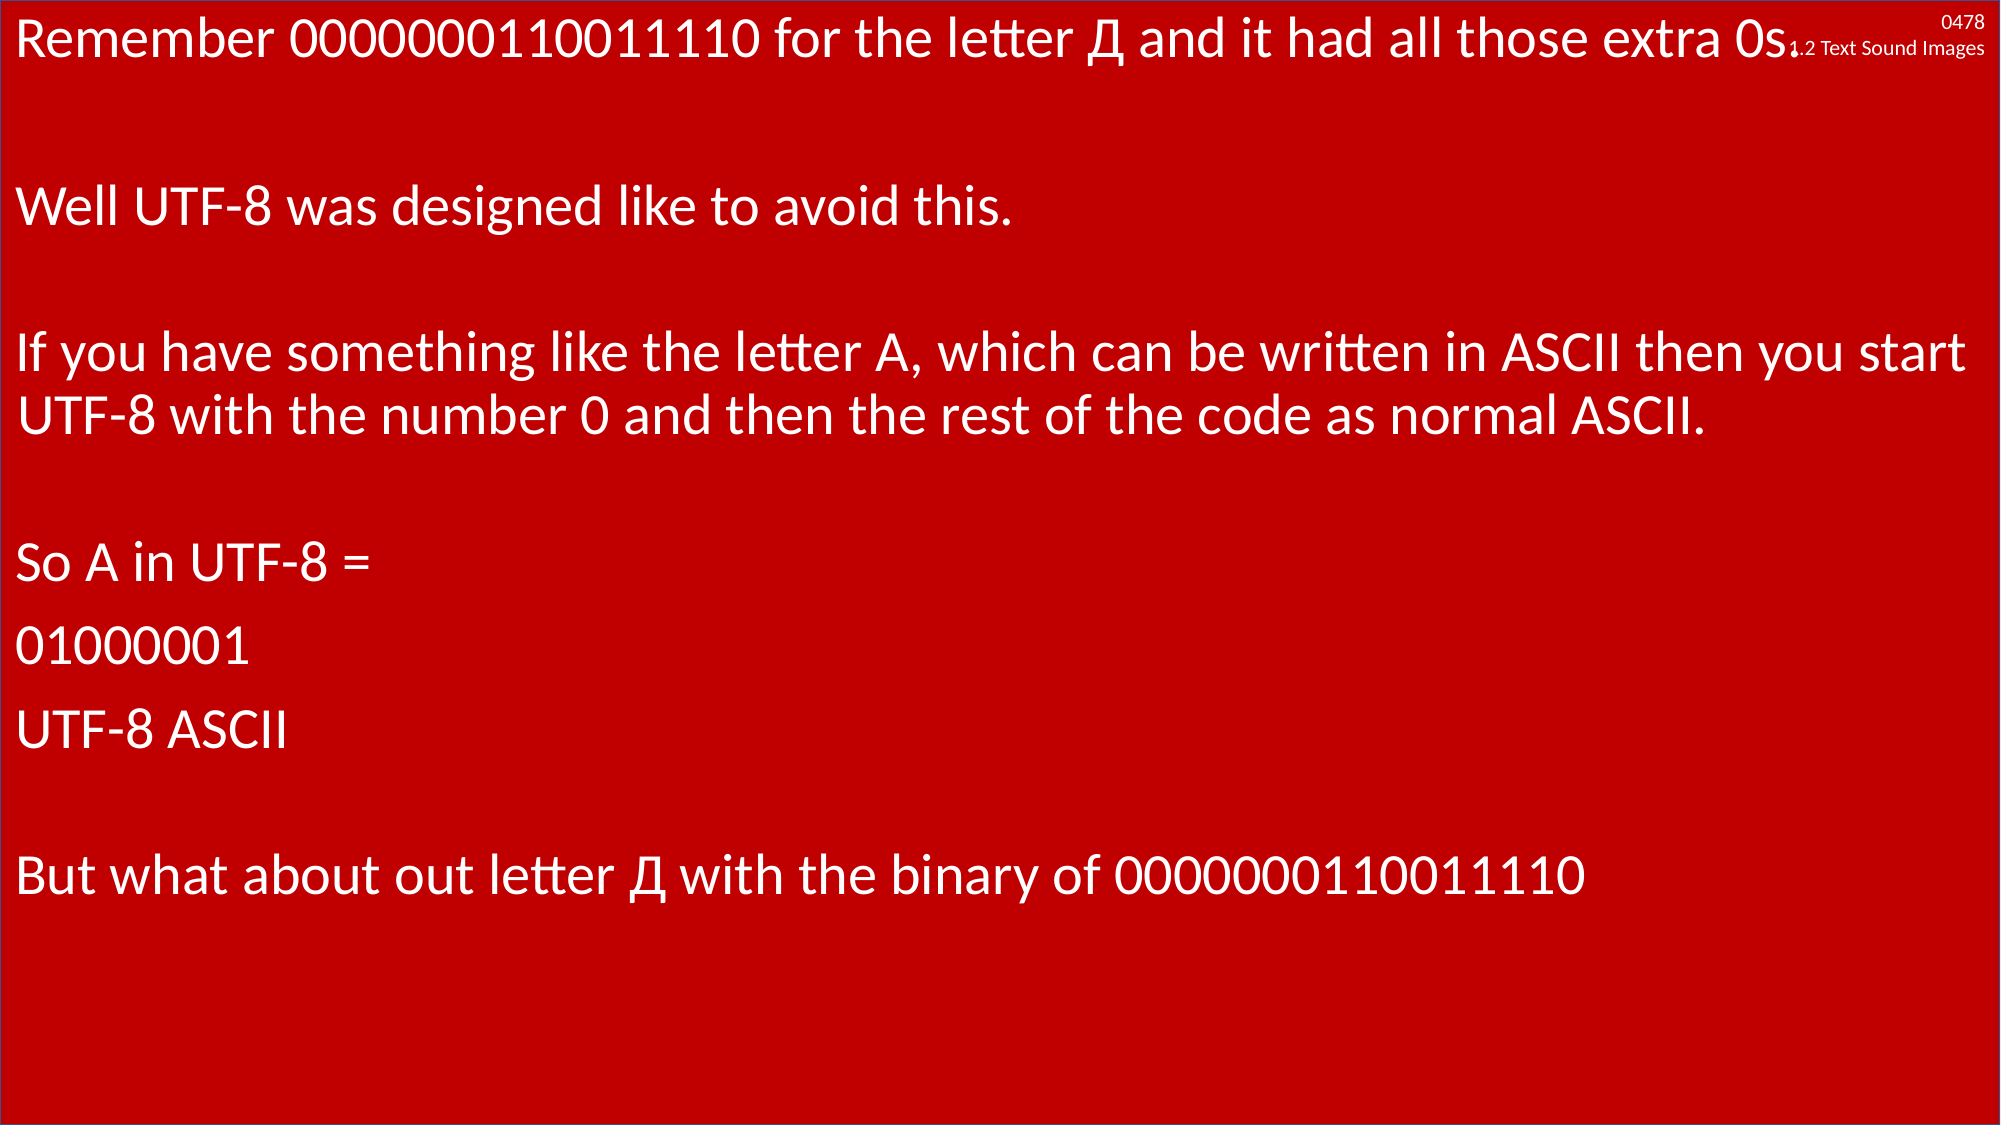

Remember 0000000110011110 for the letter Д and it had all those extra 0s.

Well UTF-8 was designed like to avoid this.
If you have something like the letter A, which can be written in ASCII then you start UTF-8 with the number 0 and then the rest of the code as normal ASCII.
So A in UTF-8 =
01000001
UTF-8 ASCII
But what about out letter Д with the binary of 0000000110011110